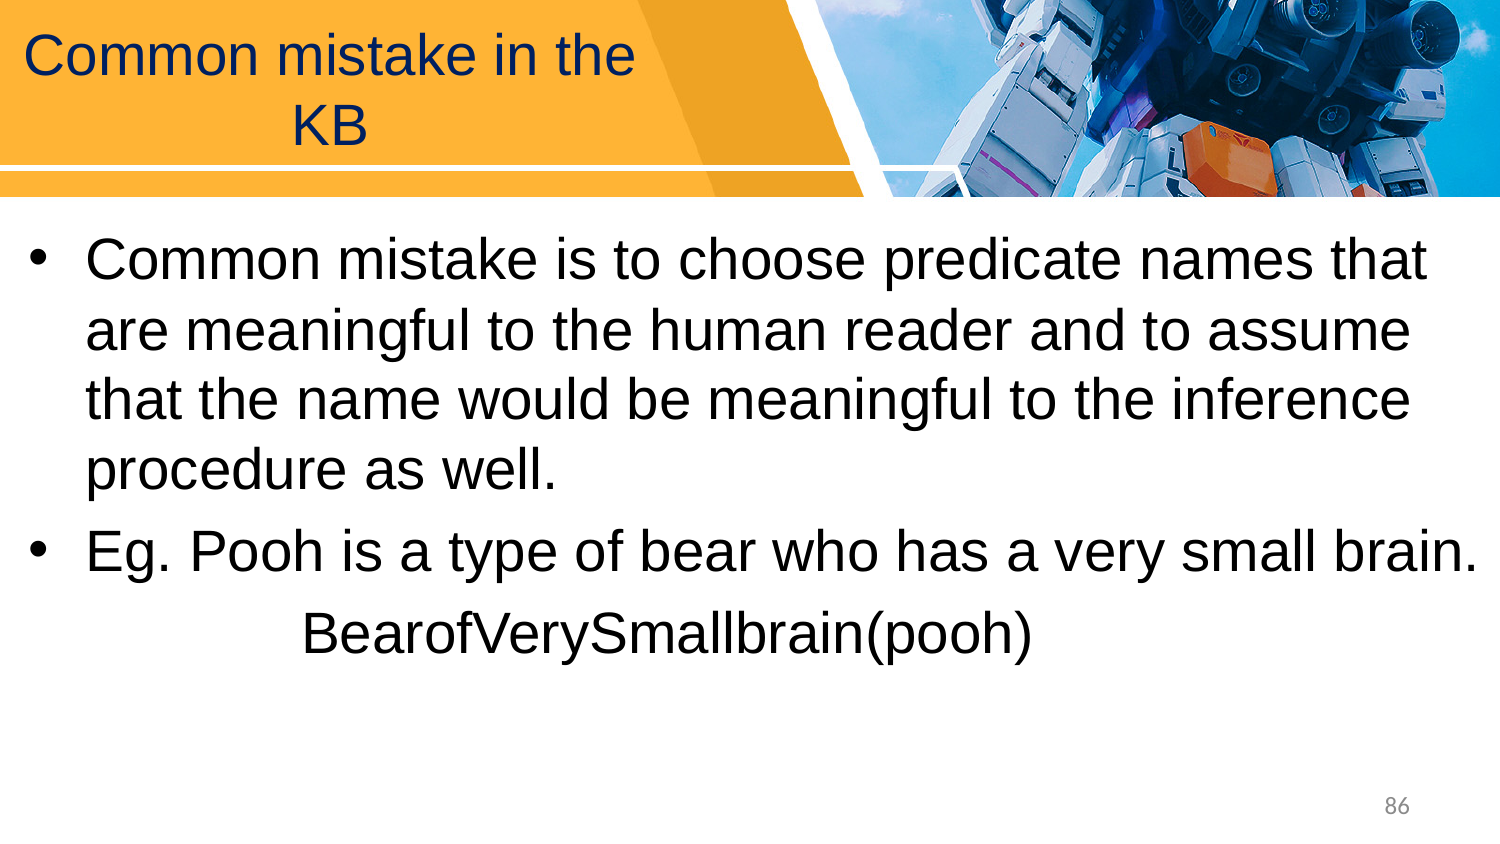

# Common mistake in the KB
Common mistake is to choose predicate names that are meaningful to the human reader and to assume that the name would be meaningful to the inference procedure as well.
Eg. Pooh is a type of bear who has a very small brain.
      	BearofVerySmallbrain(pooh)
86